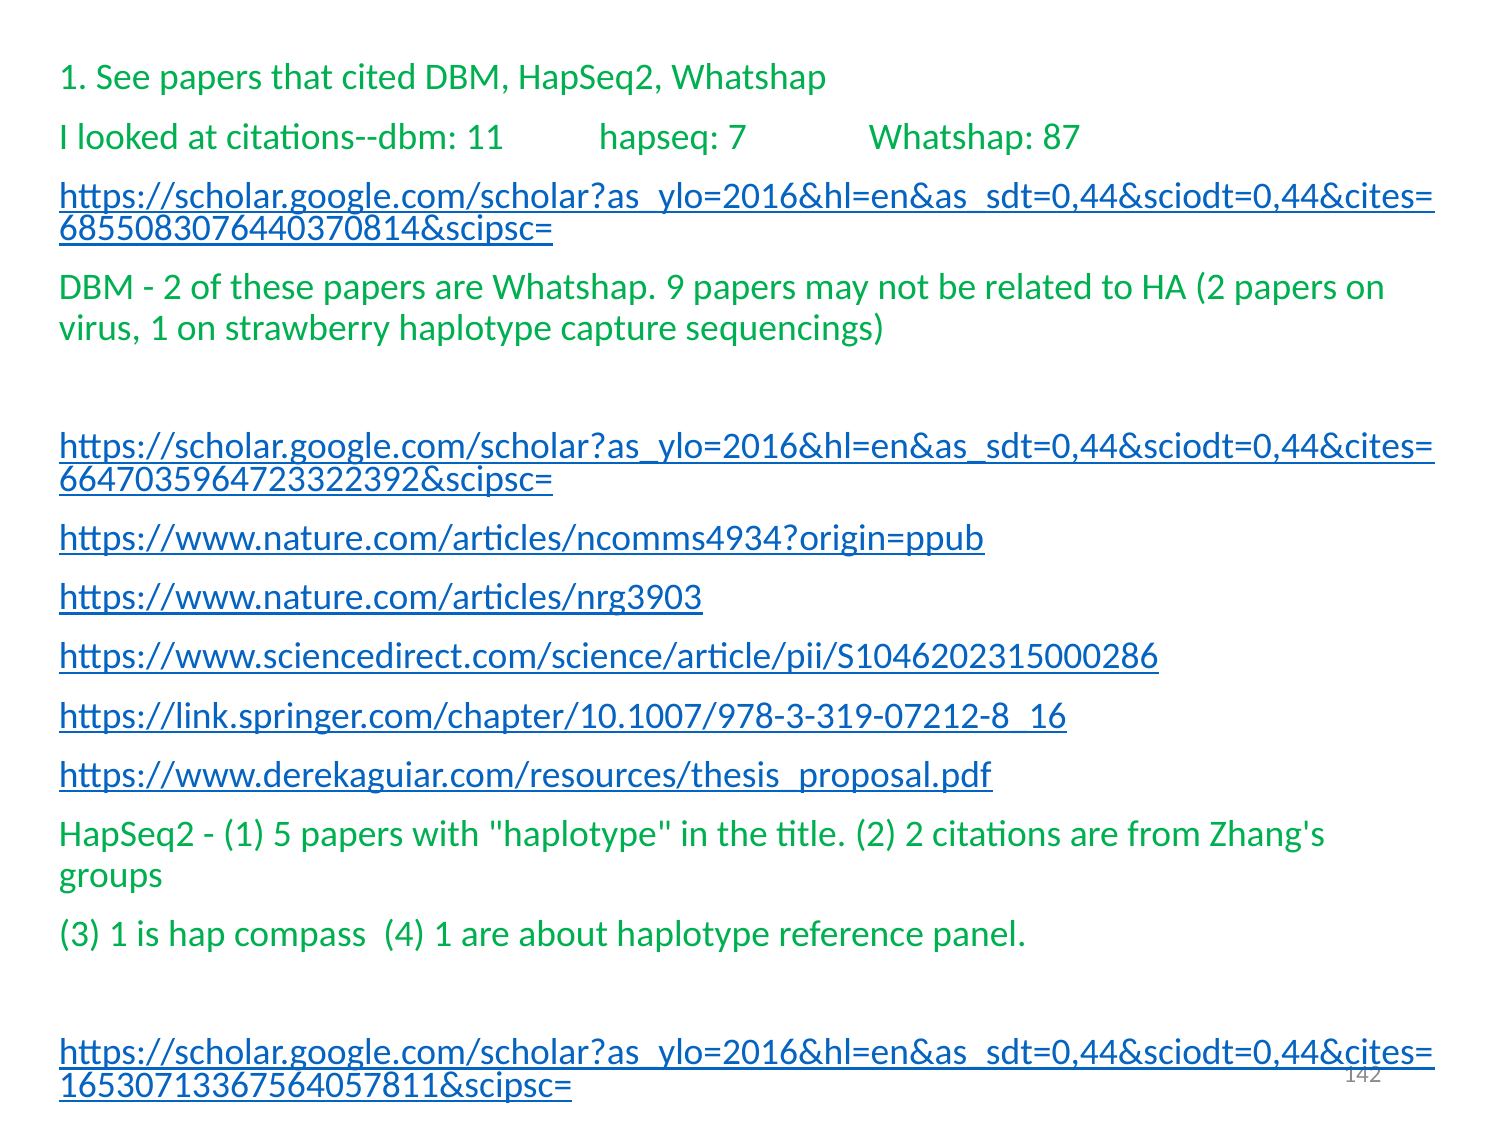

1. See papers that cited DBM, HapSeq2, Whatshap
I looked at citations--dbm: 11	hapseq: 7	Whatshap: 87
https://scholar.google.com/scholar?as_ylo=2016&hl=en&as_sdt=0,44&sciodt=0,44&cites=6855083076440370814&scipsc=
DBM - 2 of these papers are Whatshap. 9 papers may not be related to HA (2 papers on virus, 1 on strawberry haplotype capture sequencings)

https://scholar.google.com/scholar?as_ylo=2016&hl=en&as_sdt=0,44&sciodt=0,44&cites=6647035964723322392&scipsc=
https://www.nature.com/articles/ncomms4934?origin=ppub
https://www.nature.com/articles/nrg3903
https://www.sciencedirect.com/science/article/pii/S1046202315000286
https://link.springer.com/chapter/10.1007/978-3-319-07212-8_16
https://www.derekaguiar.com/resources/thesis_proposal.pdf
HapSeq2 - (1) 5 papers with "haplotype" in the title. (2) 2 citations are from Zhang's groups
(3) 1 is hap compass  (4) 1 are about haplotype reference panel.

https://scholar.google.com/scholar?as_ylo=2016&hl=en&as_sdt=0,44&sciodt=0,44&cites=16530713367564057811&scipsc=
Whatshap – 87 citations including Shapeit4 and many SIHA papers

142